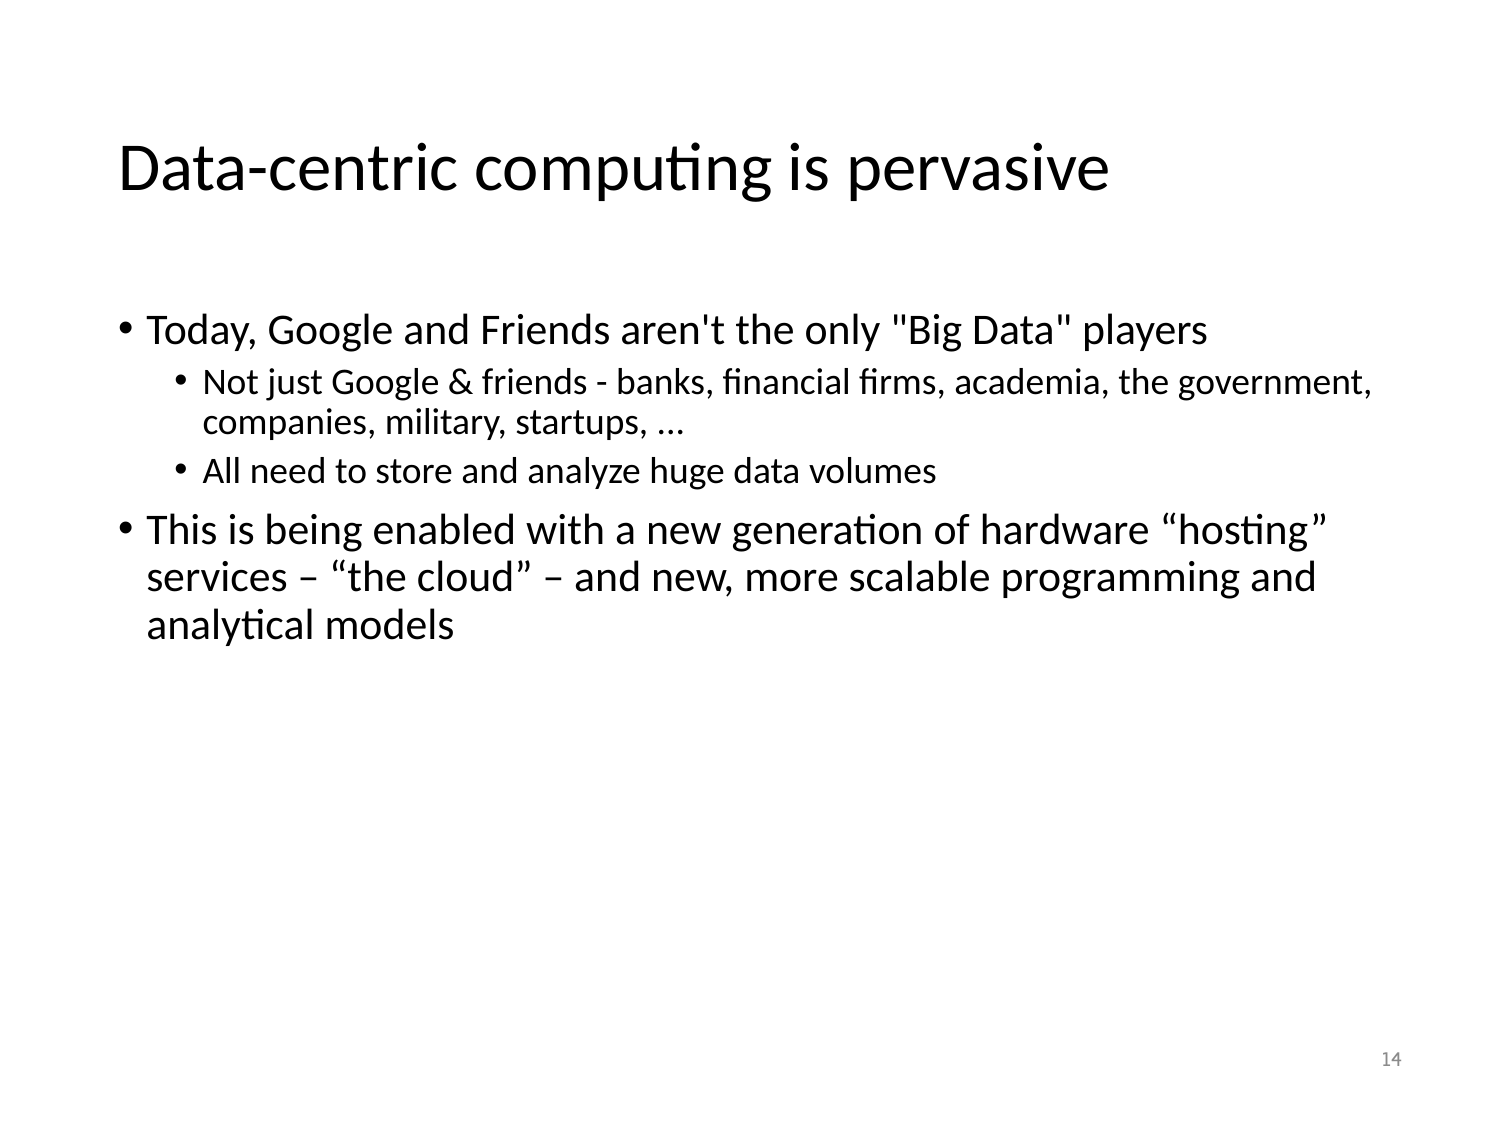

# Data-centric computing is pervasive
Today, Google and Friends aren't the only "Big Data" players
Not just Google & friends - banks, financial firms, academia, the government, companies, military, startups, ...
All need to store and analyze huge data volumes
This is being enabled with a new generation of hardware “hosting” services – “the cloud” – and new, more scalable programming and analytical models

14